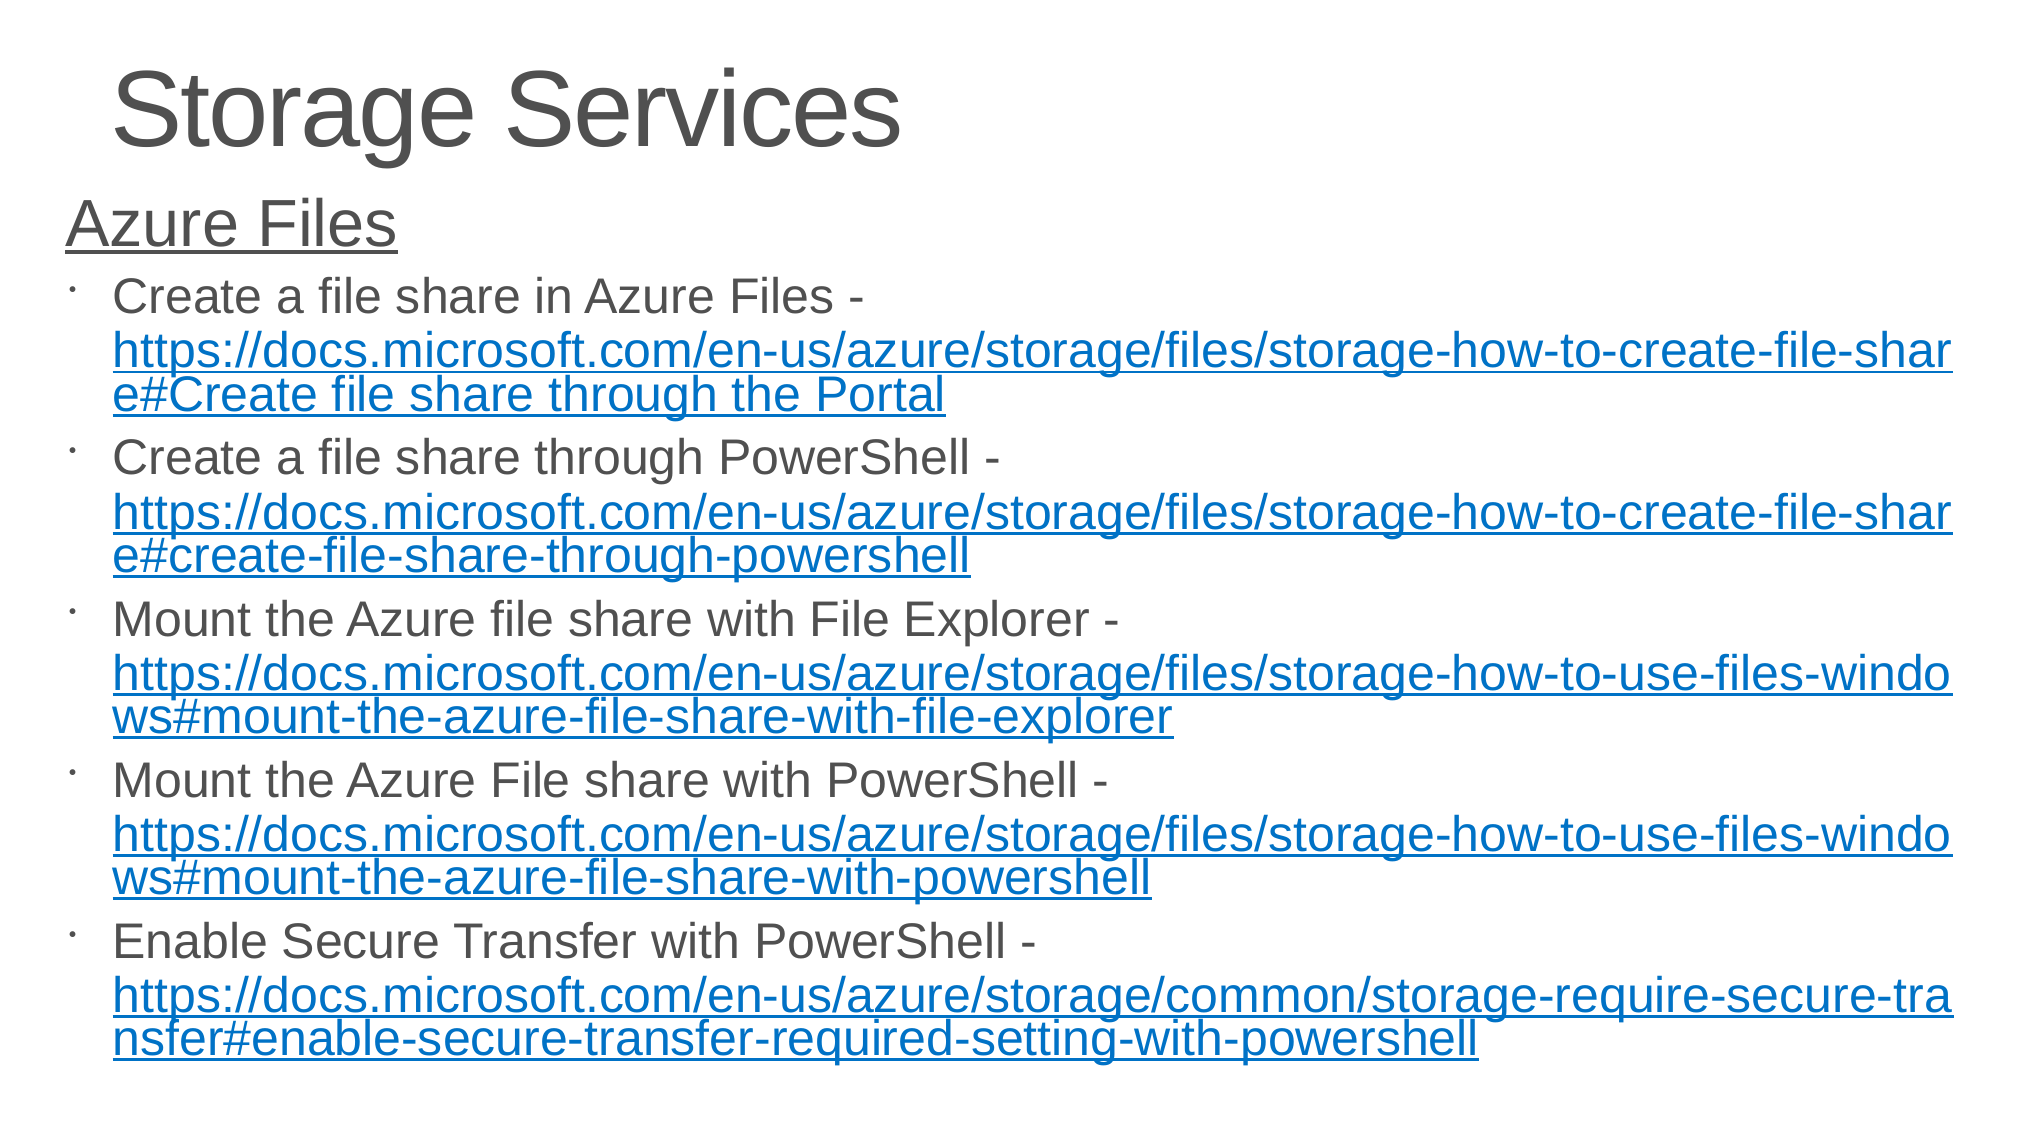

# Storage Services
Azure Files
Create a file share in Azure Files - https://docs.microsoft.com/en-us/azure/storage/files/storage-how-to-create-file-share#Create file share through the Portal
Create a file share through PowerShell - https://docs.microsoft.com/en-us/azure/storage/files/storage-how-to-create-file-share#create-file-share-through-powershell
Mount the Azure file share with File Explorer - https://docs.microsoft.com/en-us/azure/storage/files/storage-how-to-use-files-windows#mount-the-azure-file-share-with-file-explorer
Mount the Azure File share with PowerShell - https://docs.microsoft.com/en-us/azure/storage/files/storage-how-to-use-files-windows#mount-the-azure-file-share-with-powershell
Enable Secure Transfer with PowerShell - https://docs.microsoft.com/en-us/azure/storage/common/storage-require-secure-transfer#enable-secure-transfer-required-setting-with-powershell